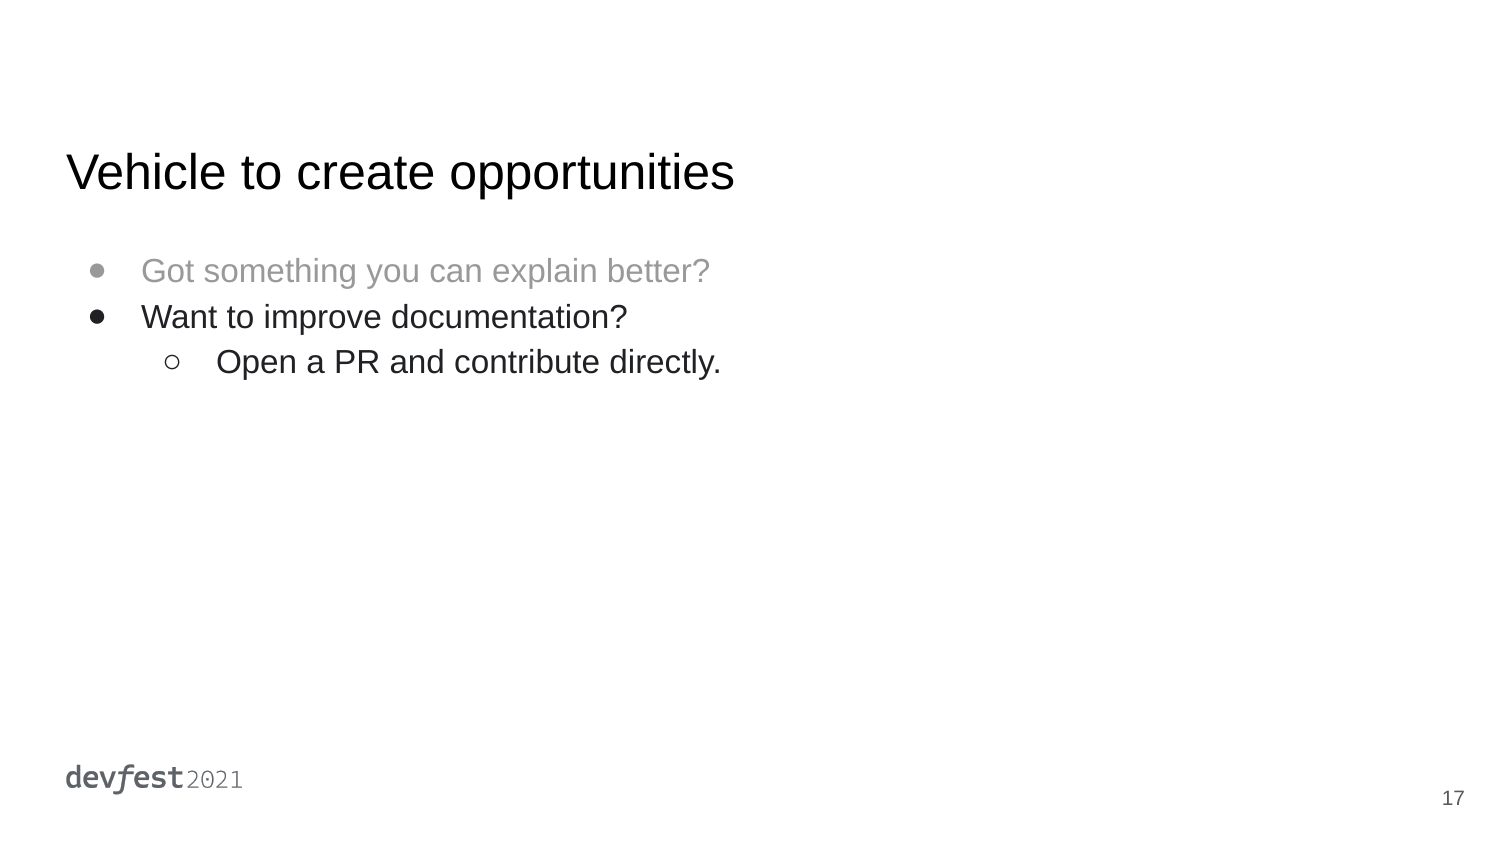

# Vehicle to create opportunities
Got something you can explain better?
Want to improve documentation?
Open a PR and contribute directly.
17